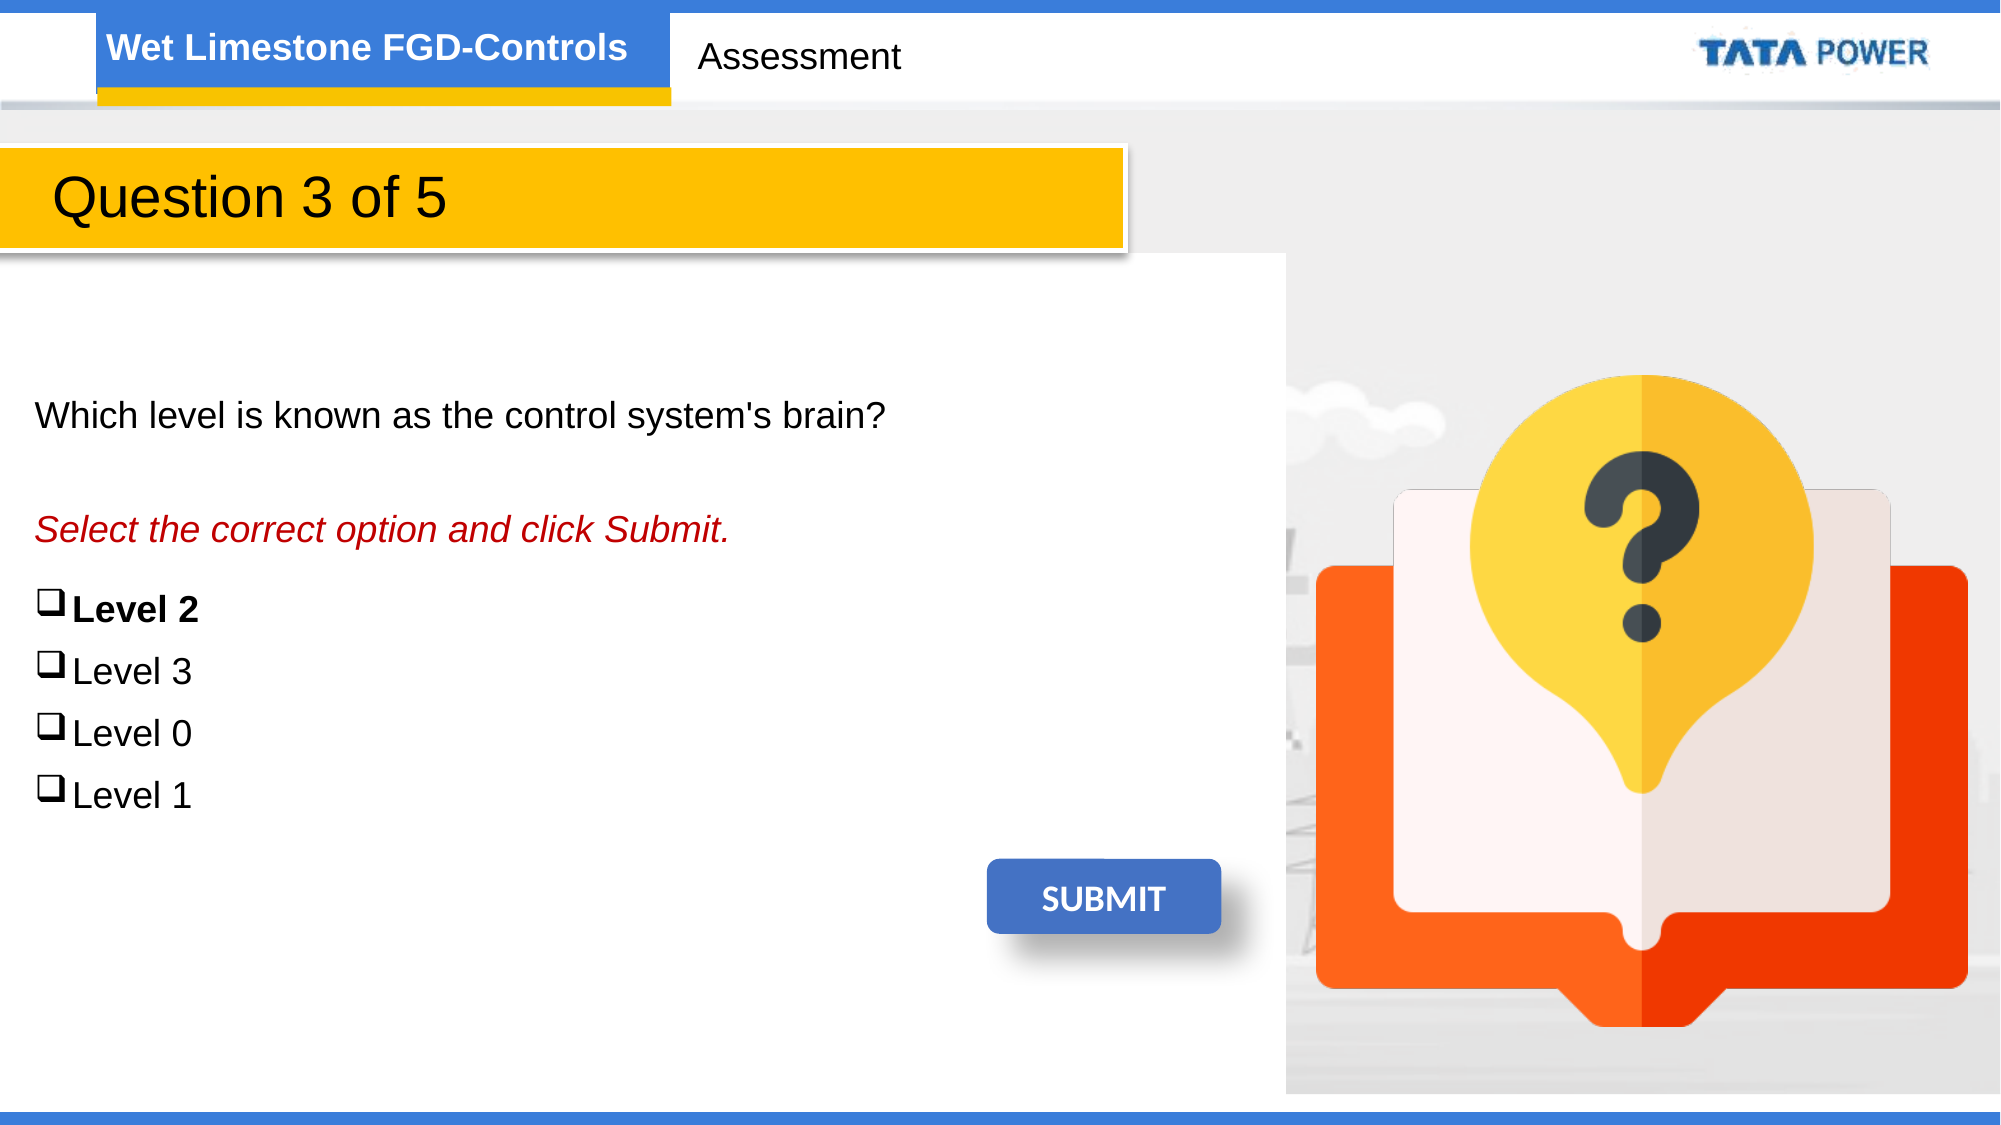

Assessment
Question 3 of 5

Which level is known as the control system's brain?
Select the correct option and click Submit.
Level 2
Level 3
Level 0
Level 1